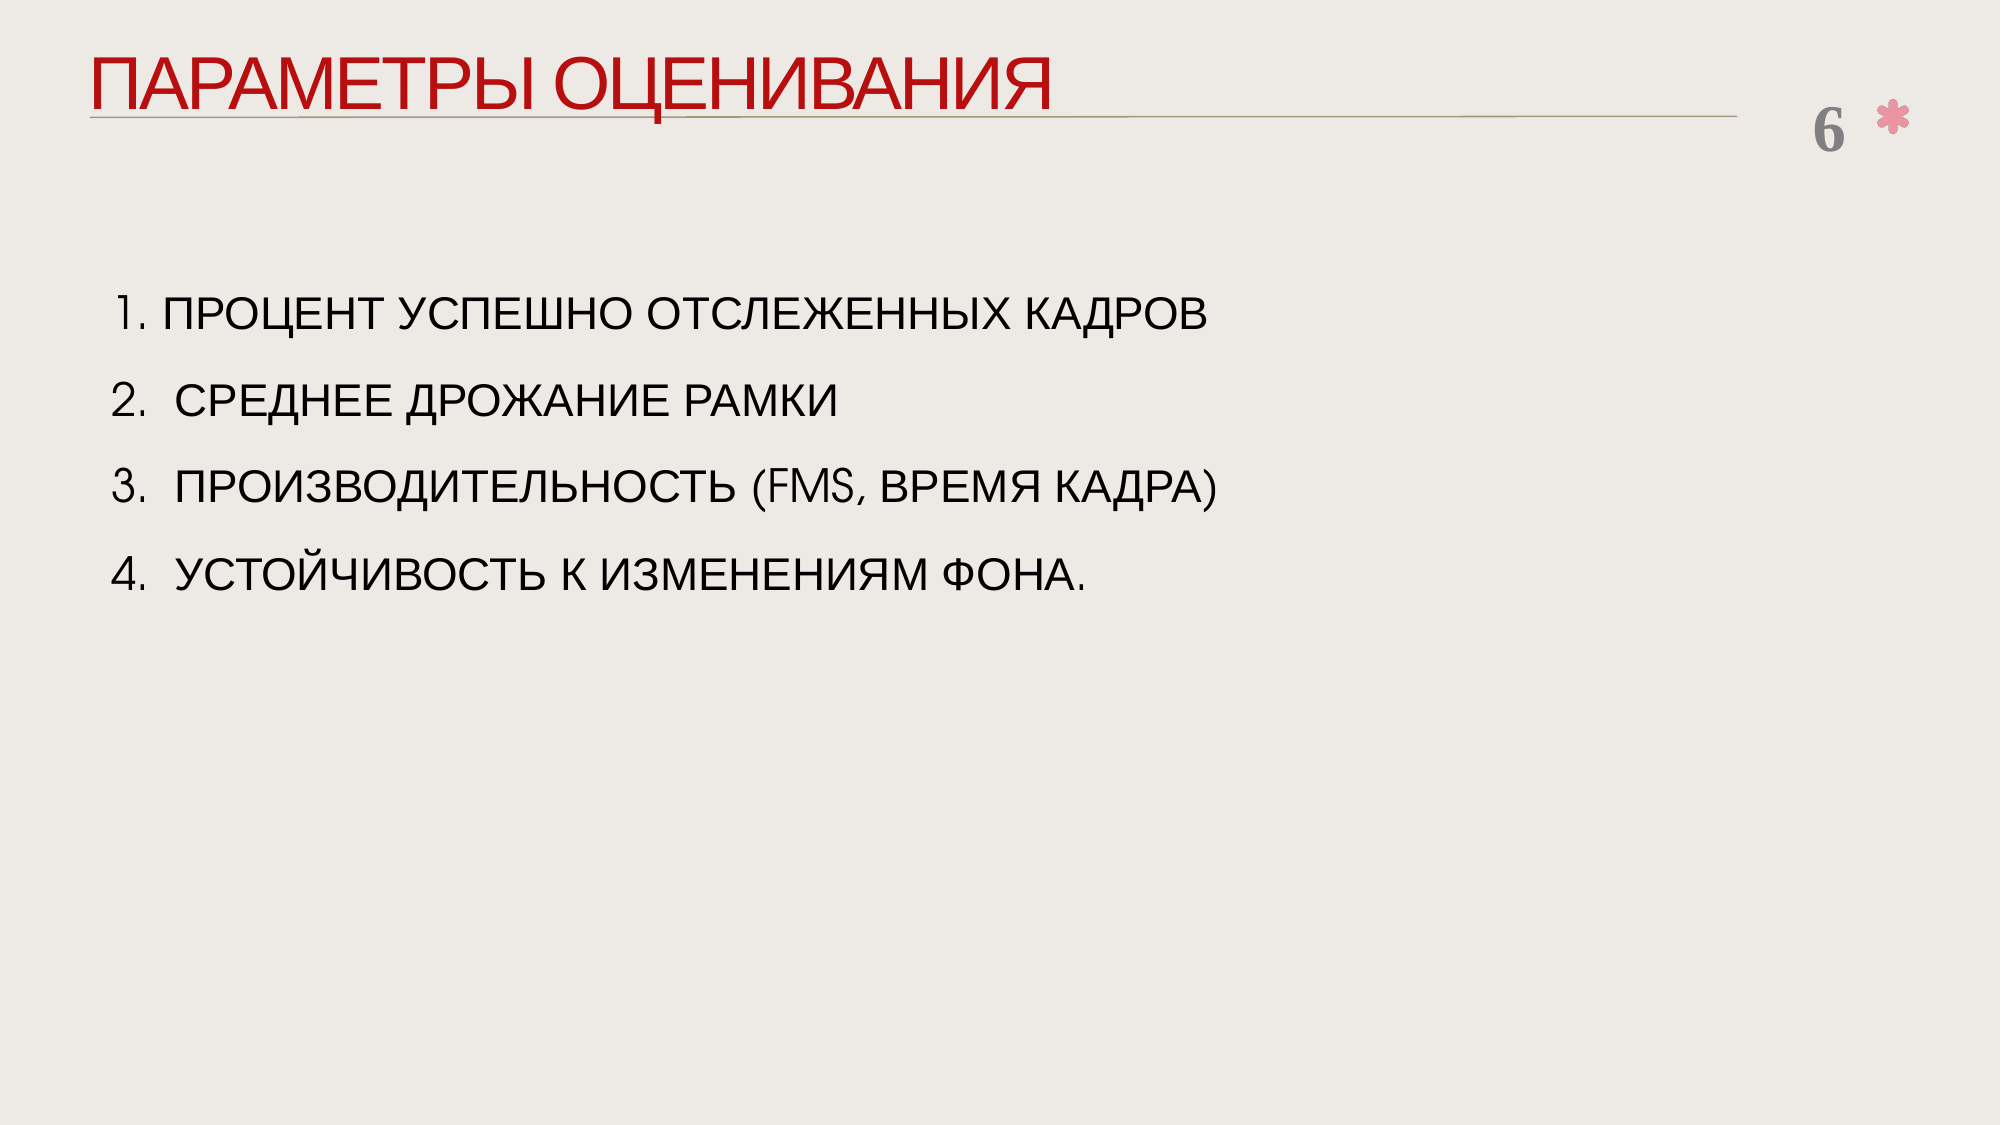

# Параметры оценивания
6

1. Процент успешно отслеженных кадров
2.  Среднее дрожание рамки
3.  Производительность (FMS, время кадра)
4.  Устойчивость к изменениям фона.